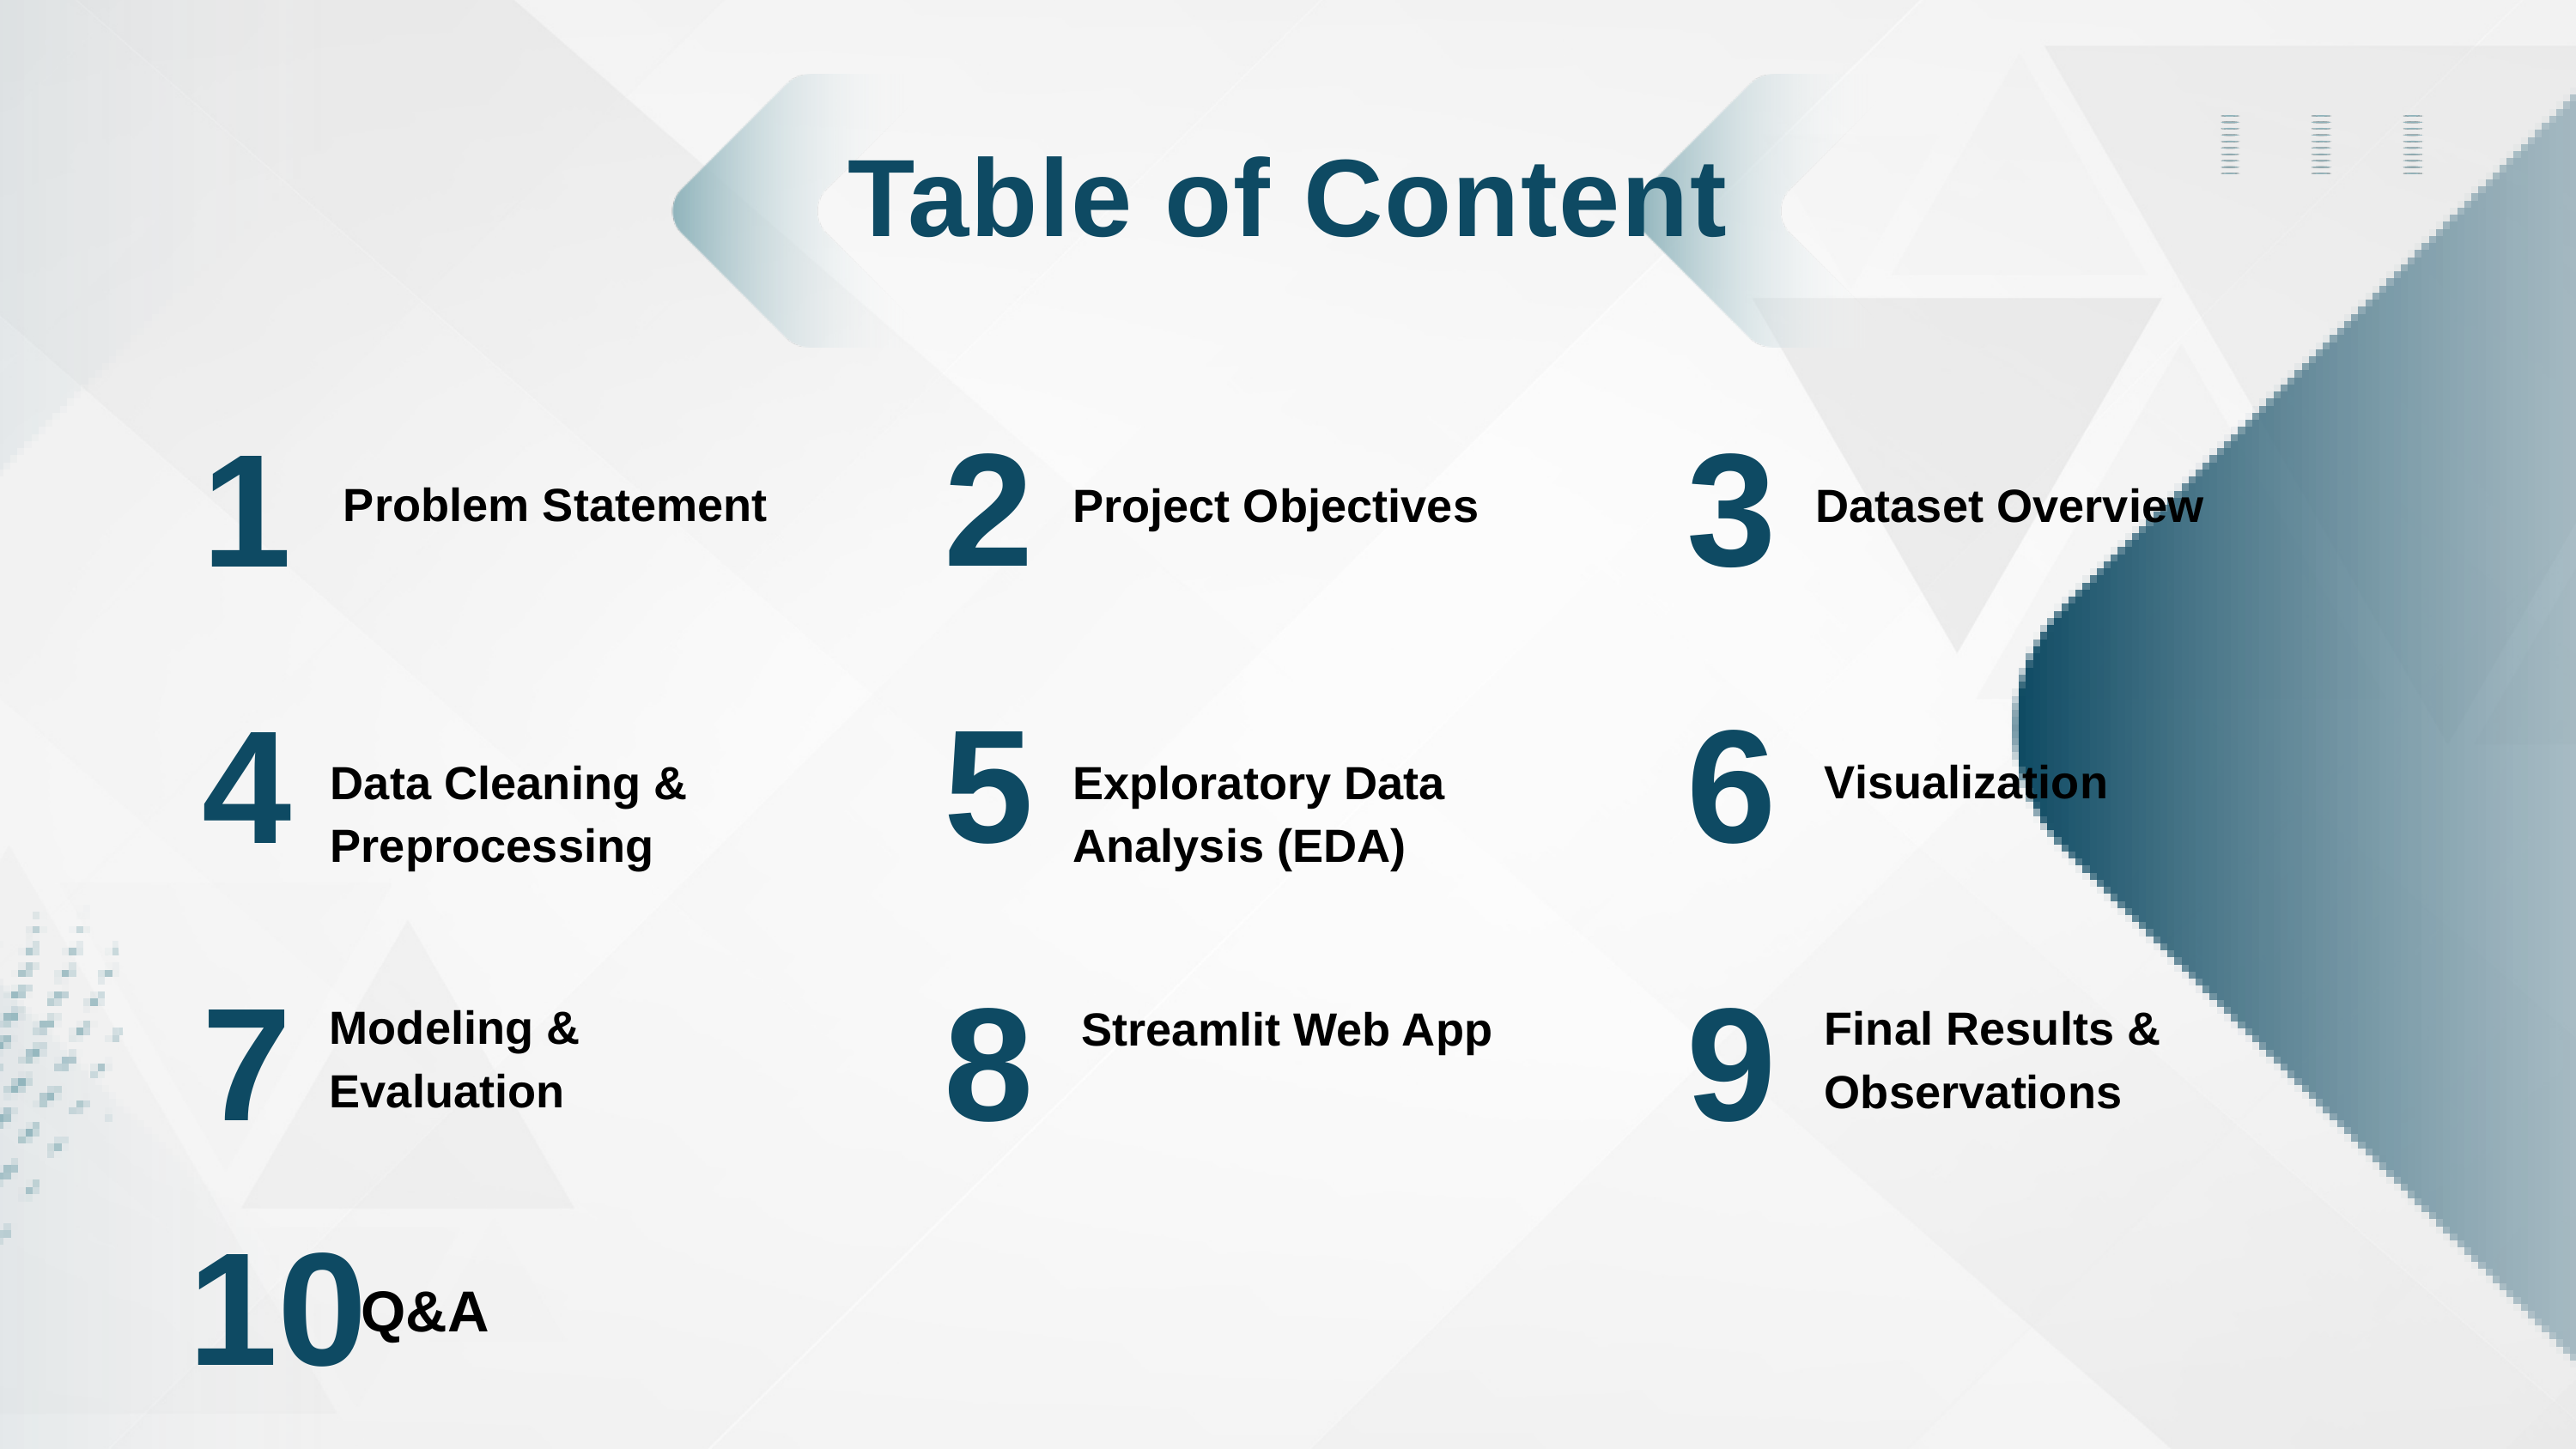

Table of Content
2
3
1
 Problem Statement
Project Objectives
Dataset Overview

5
6
4
Visualization
Data Cleaning & Preprocessing

Exploratory Data Analysis (EDA)

8
7
9
Modeling & Evaluation
Streamlit Web App
Final Results & Observations

10
Q&A